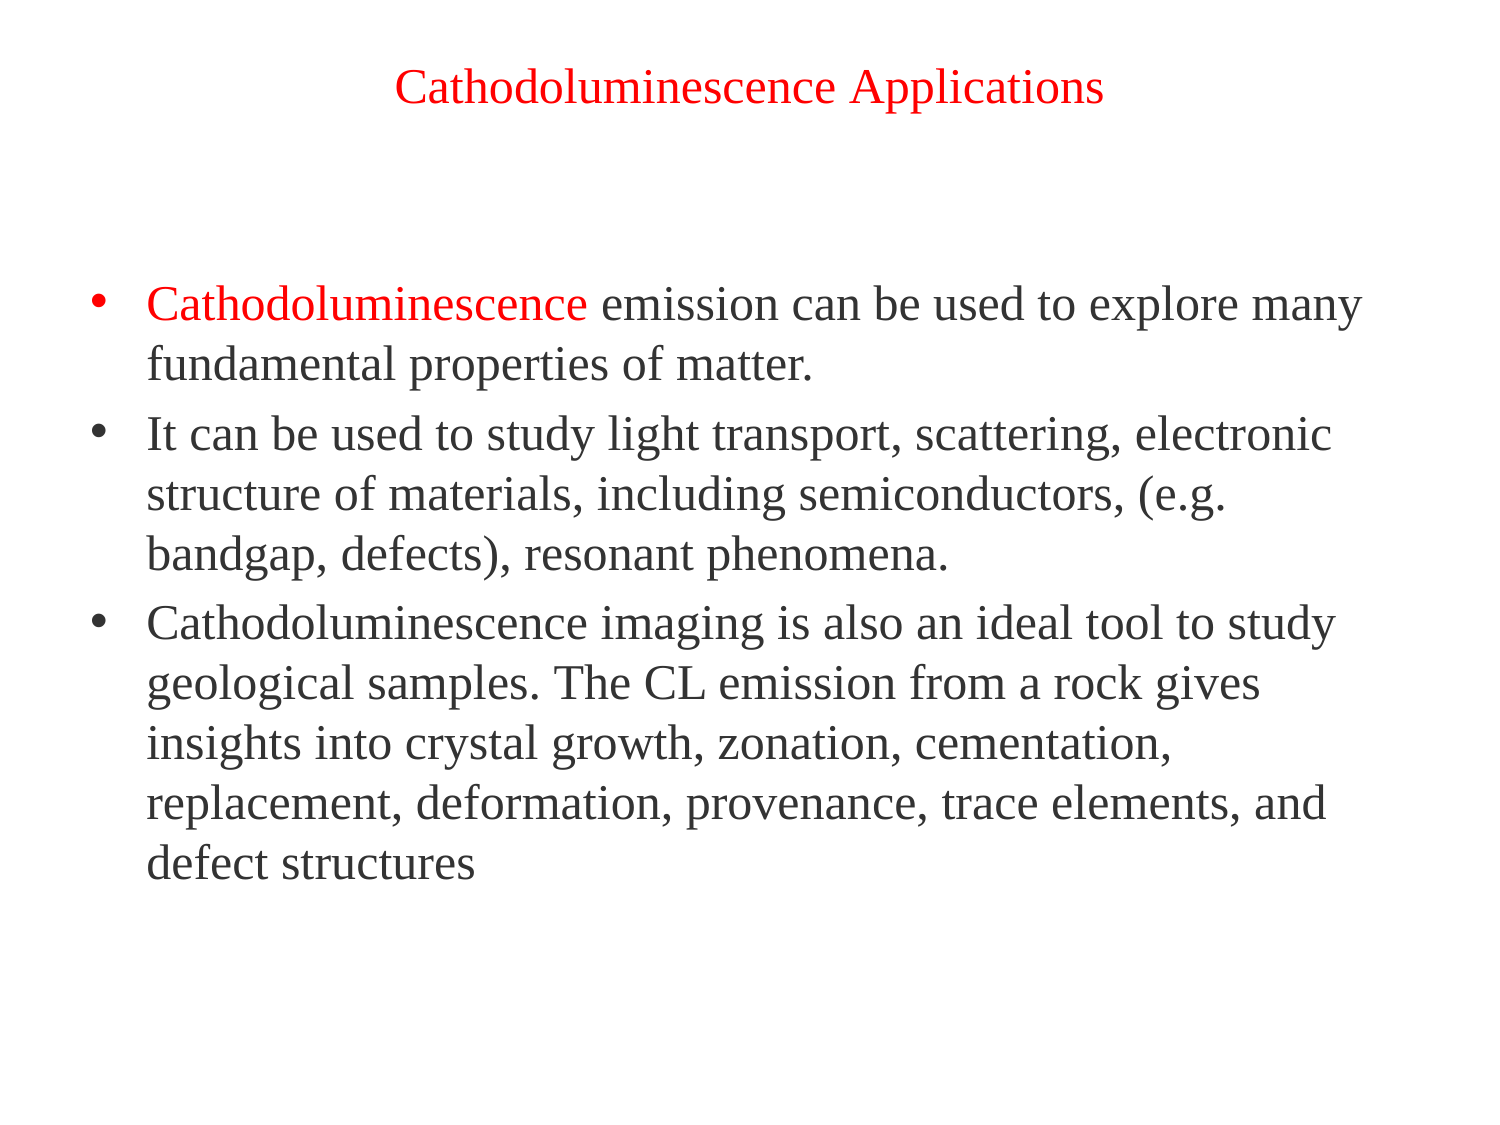

# Cathodoluminescence Applications
Cathodoluminescence emission can be used to explore many fundamental properties of matter.
It can be used to study light transport, scattering, electronic structure of materials, including semiconductors, (e.g. bandgap, defects), resonant phenomena.
Cathodoluminescence imaging is also an ideal tool to study geological samples. The CL emission from a rock gives insights into crystal growth, zonation, cementation, replacement, deformation, provenance, trace elements, and defect structures